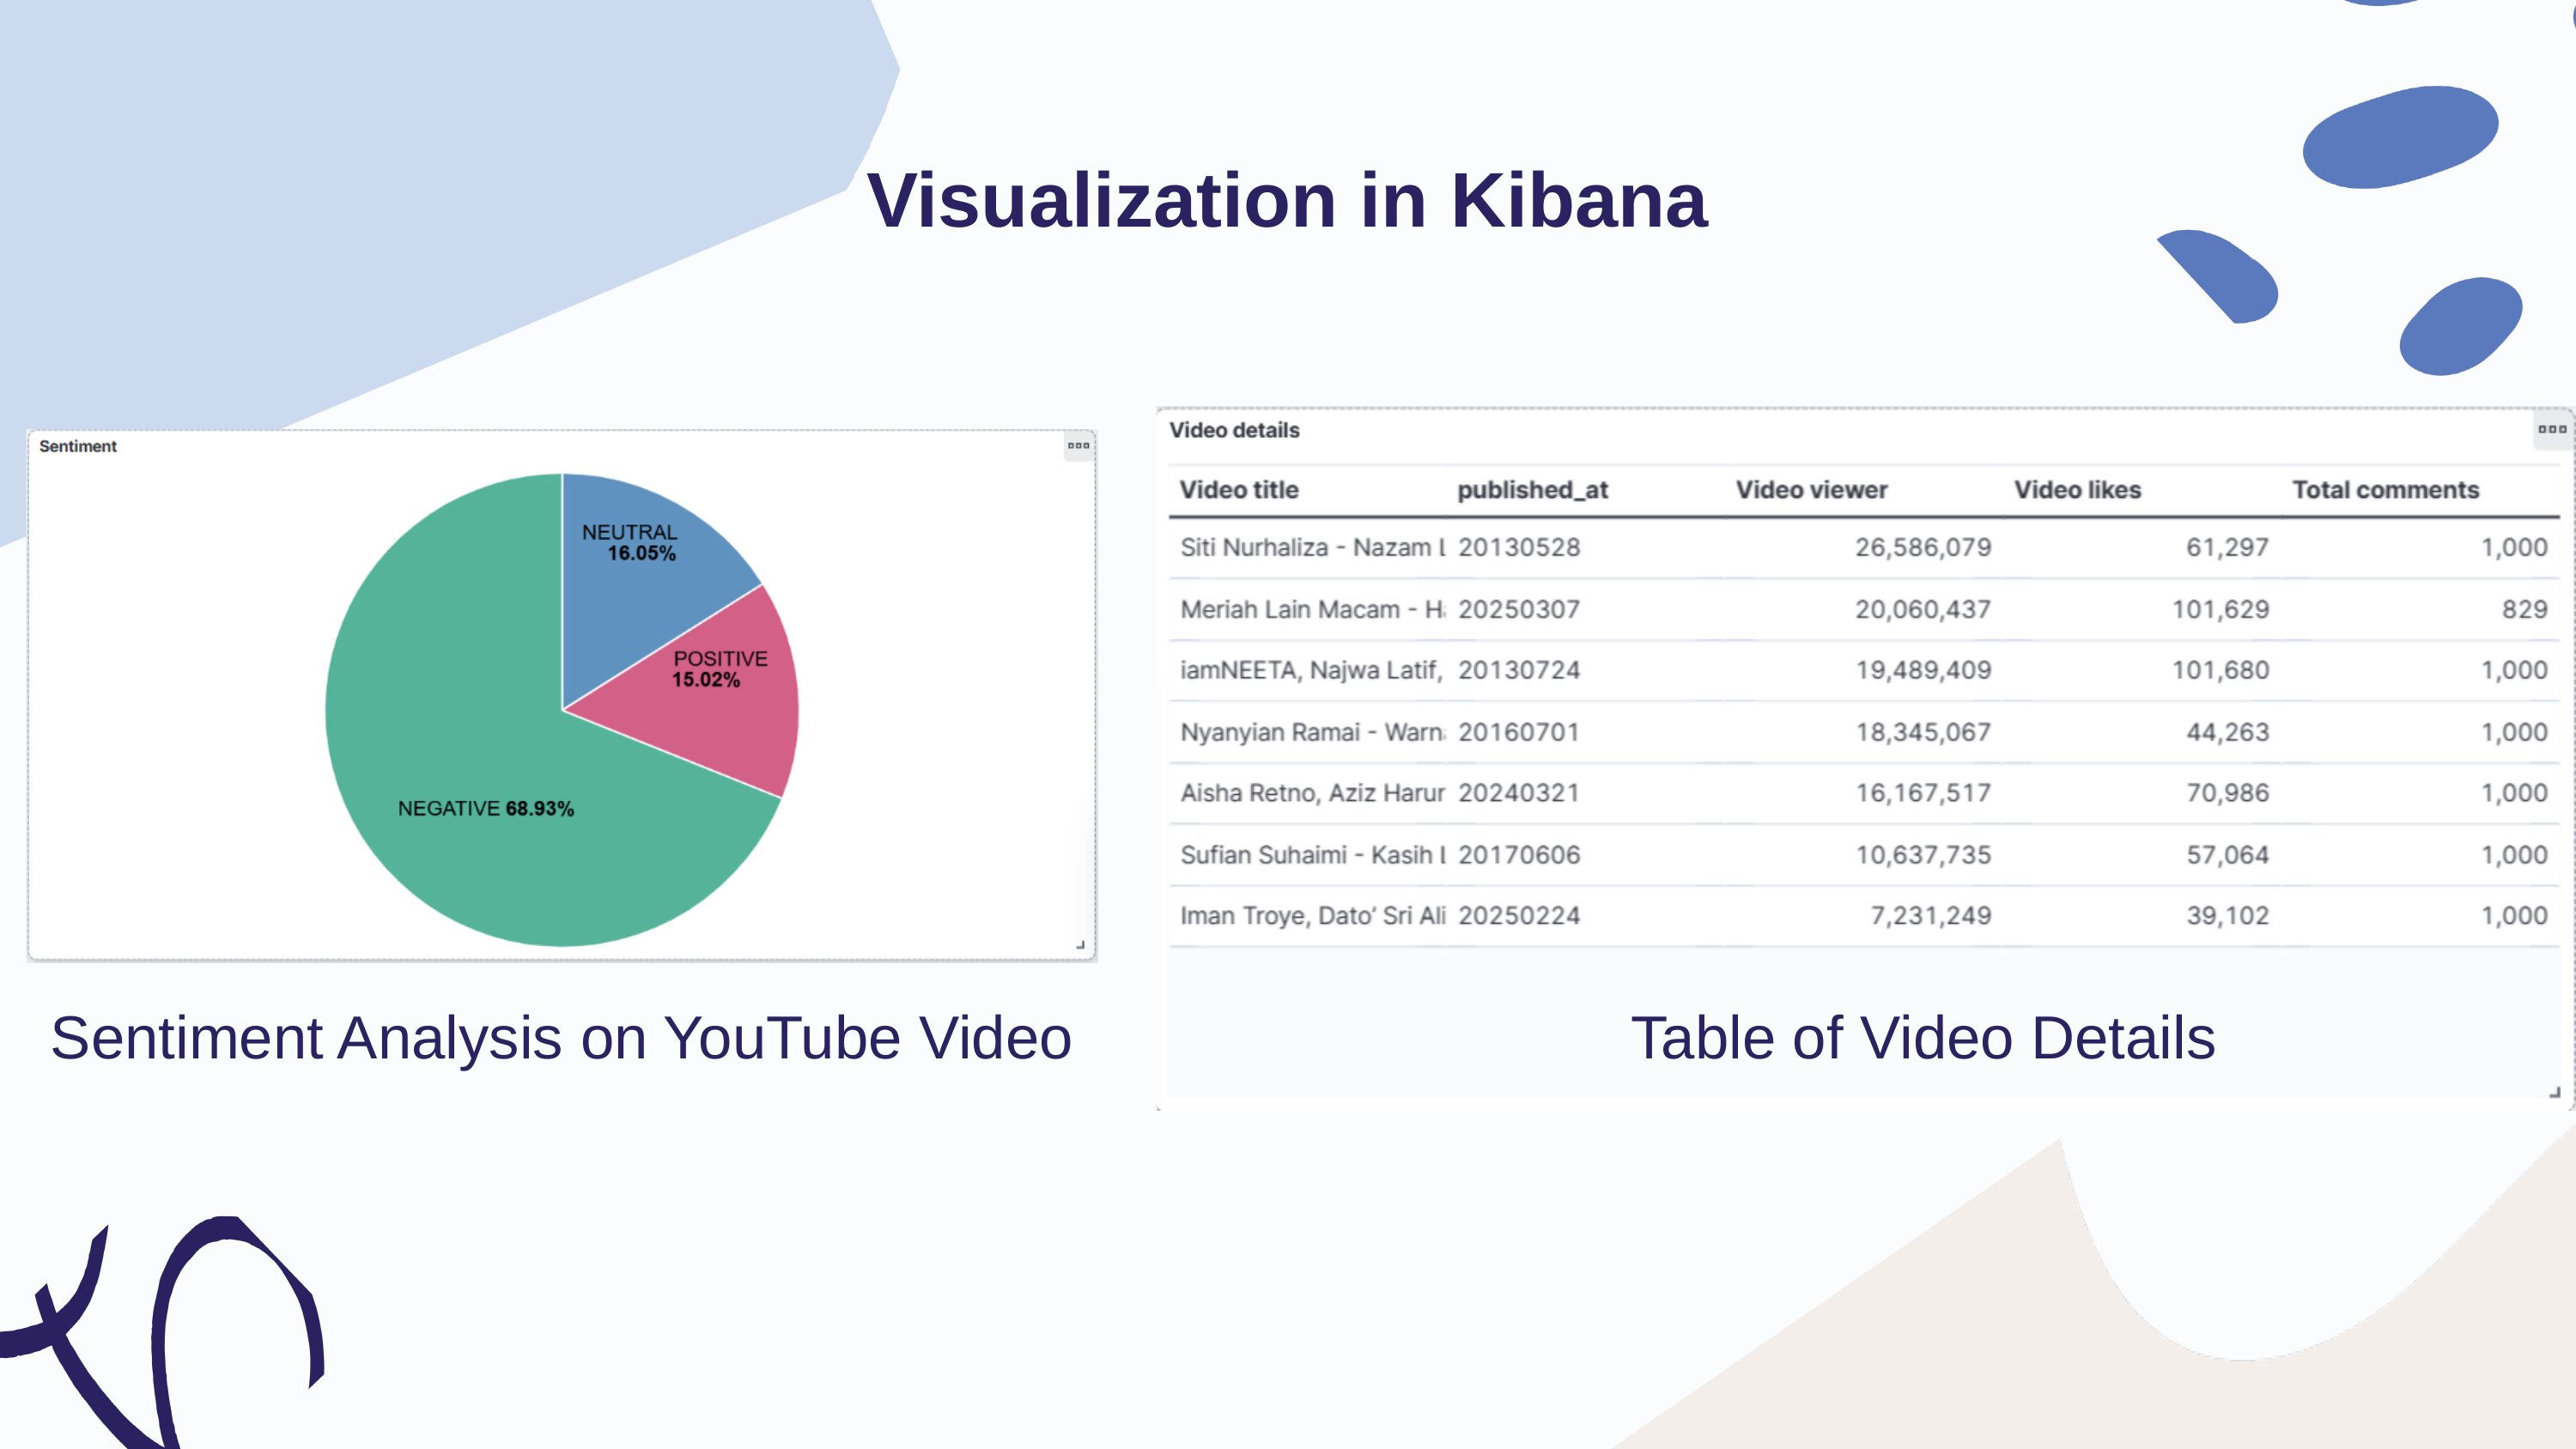

Visualization in Kibana

Sentiment Analysis on YouTube Video
Table of Video Details